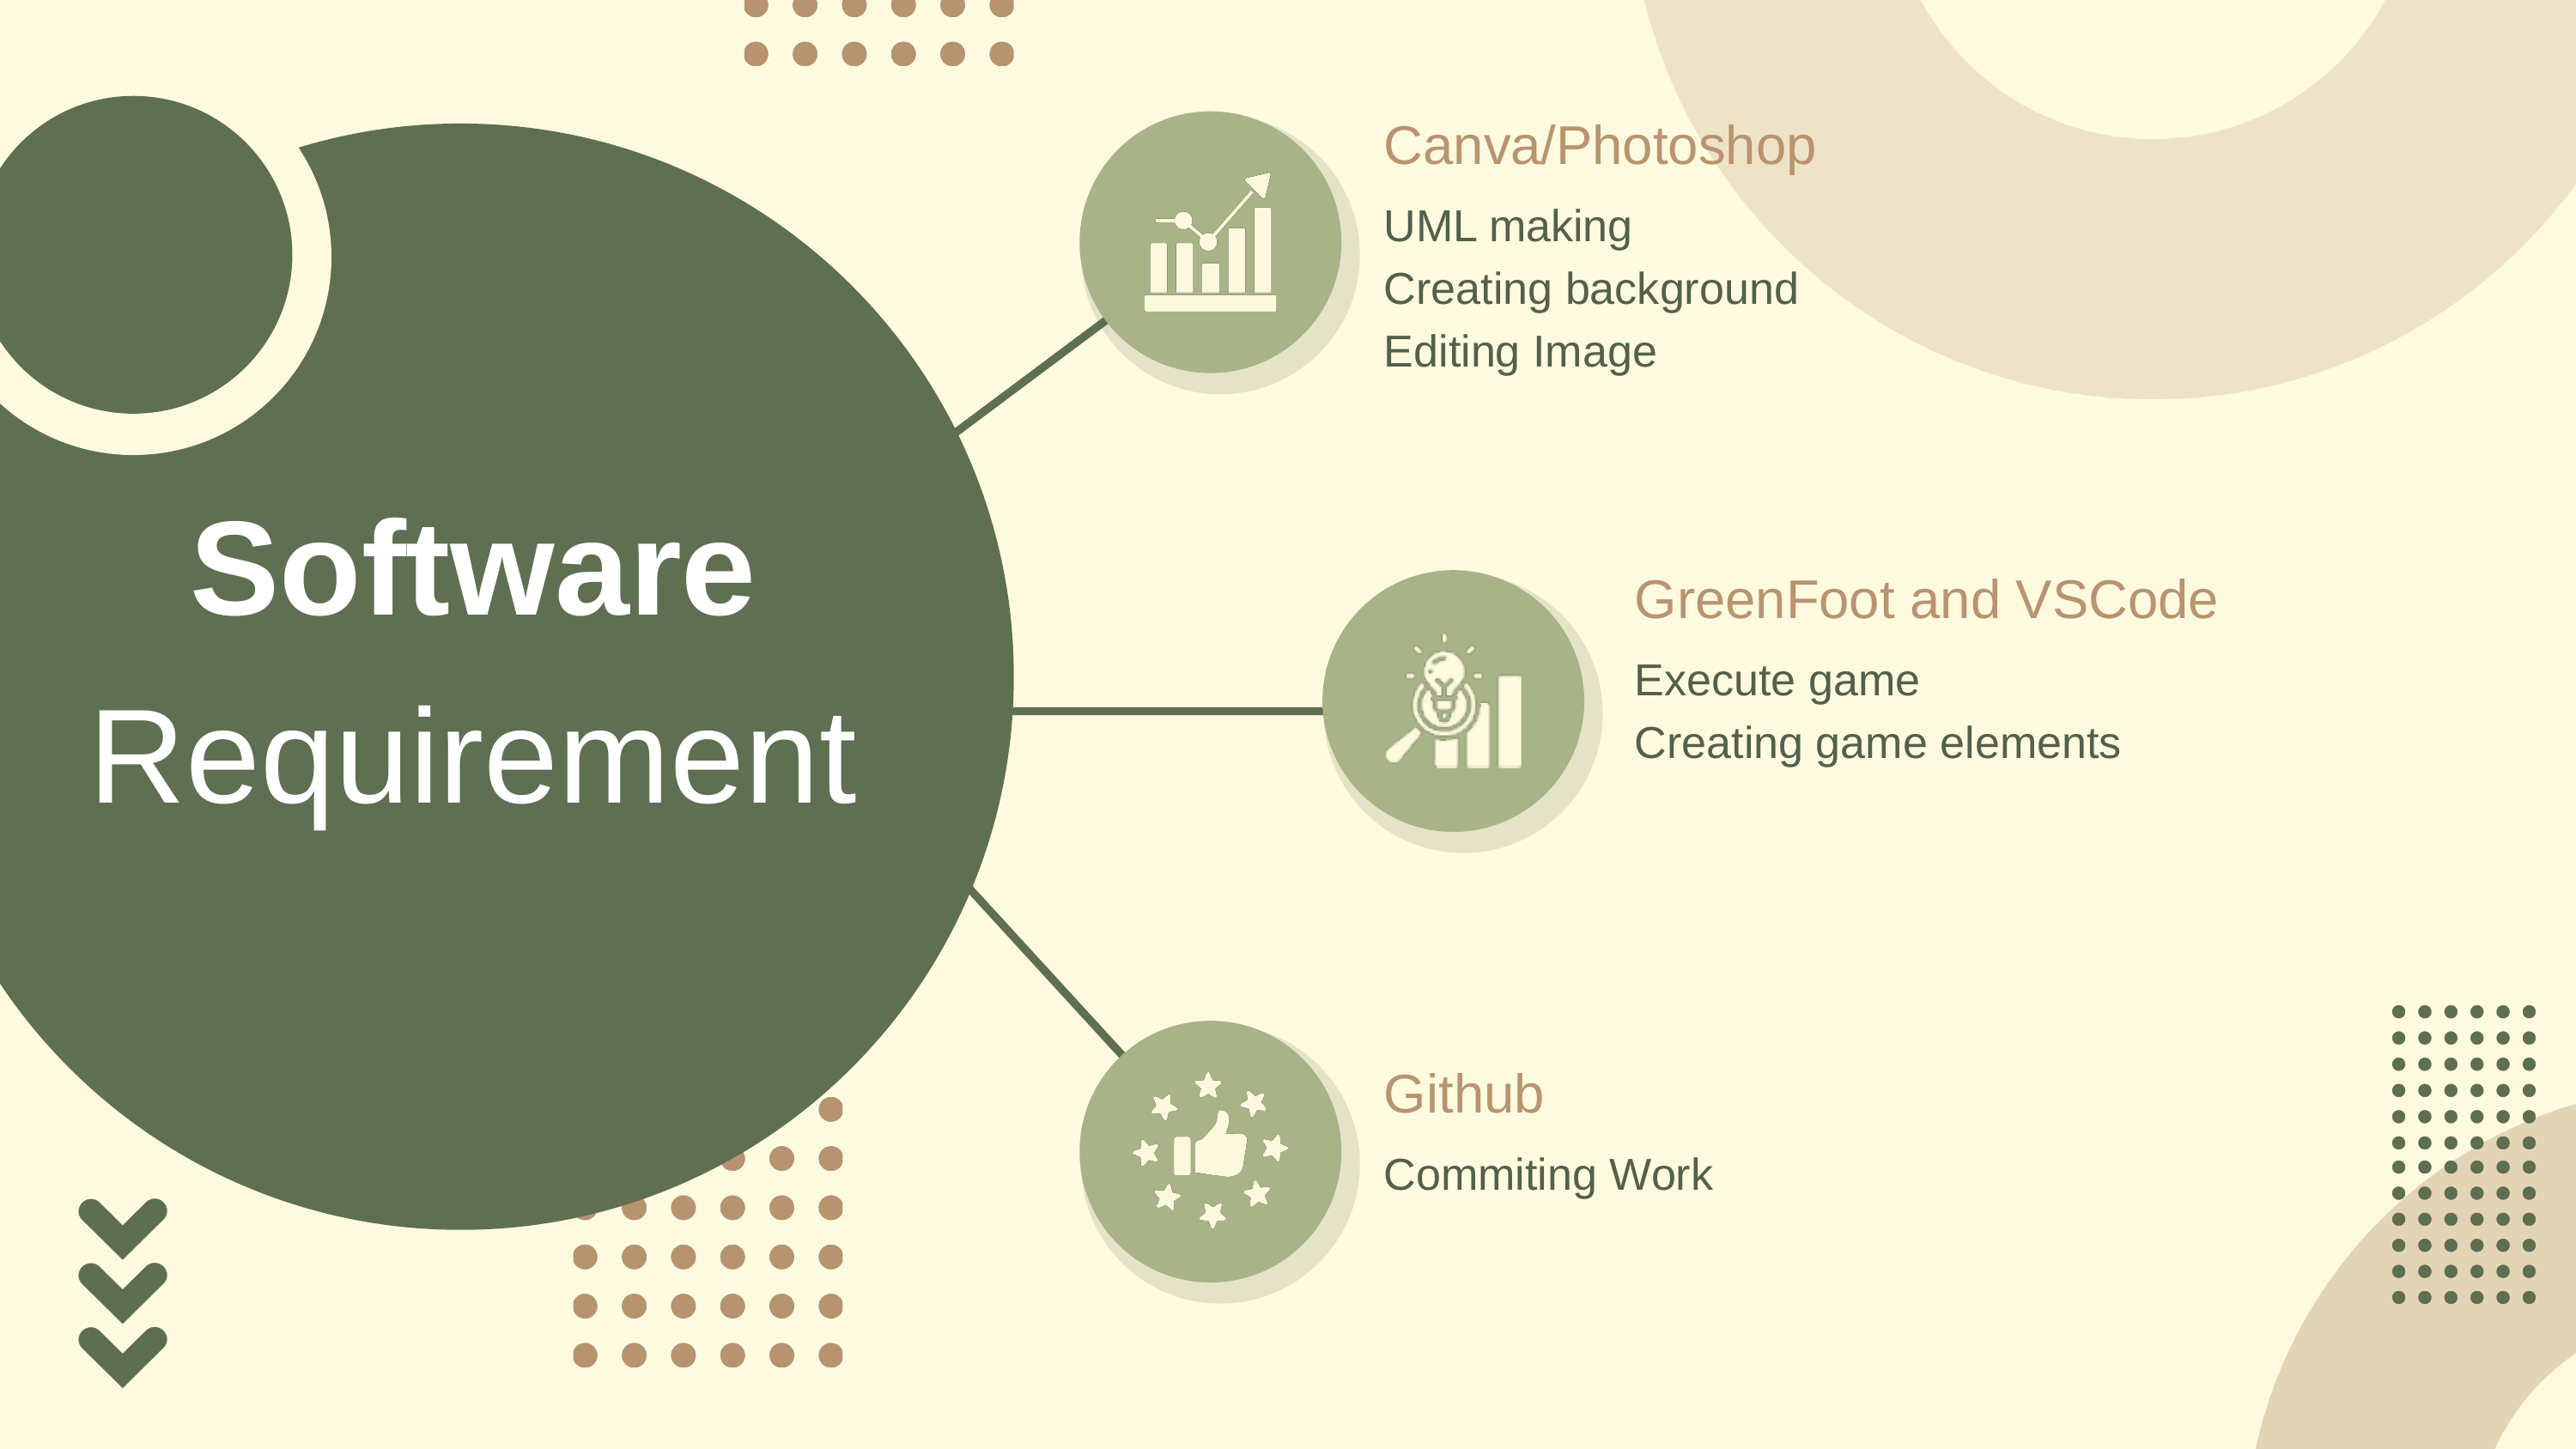

Software
Requirement

Canva/Photoshop

UML making
Creating background
Editing Image

GreenFoot and VSCode

Execute game
Creating game elements

Github

Commiting Work